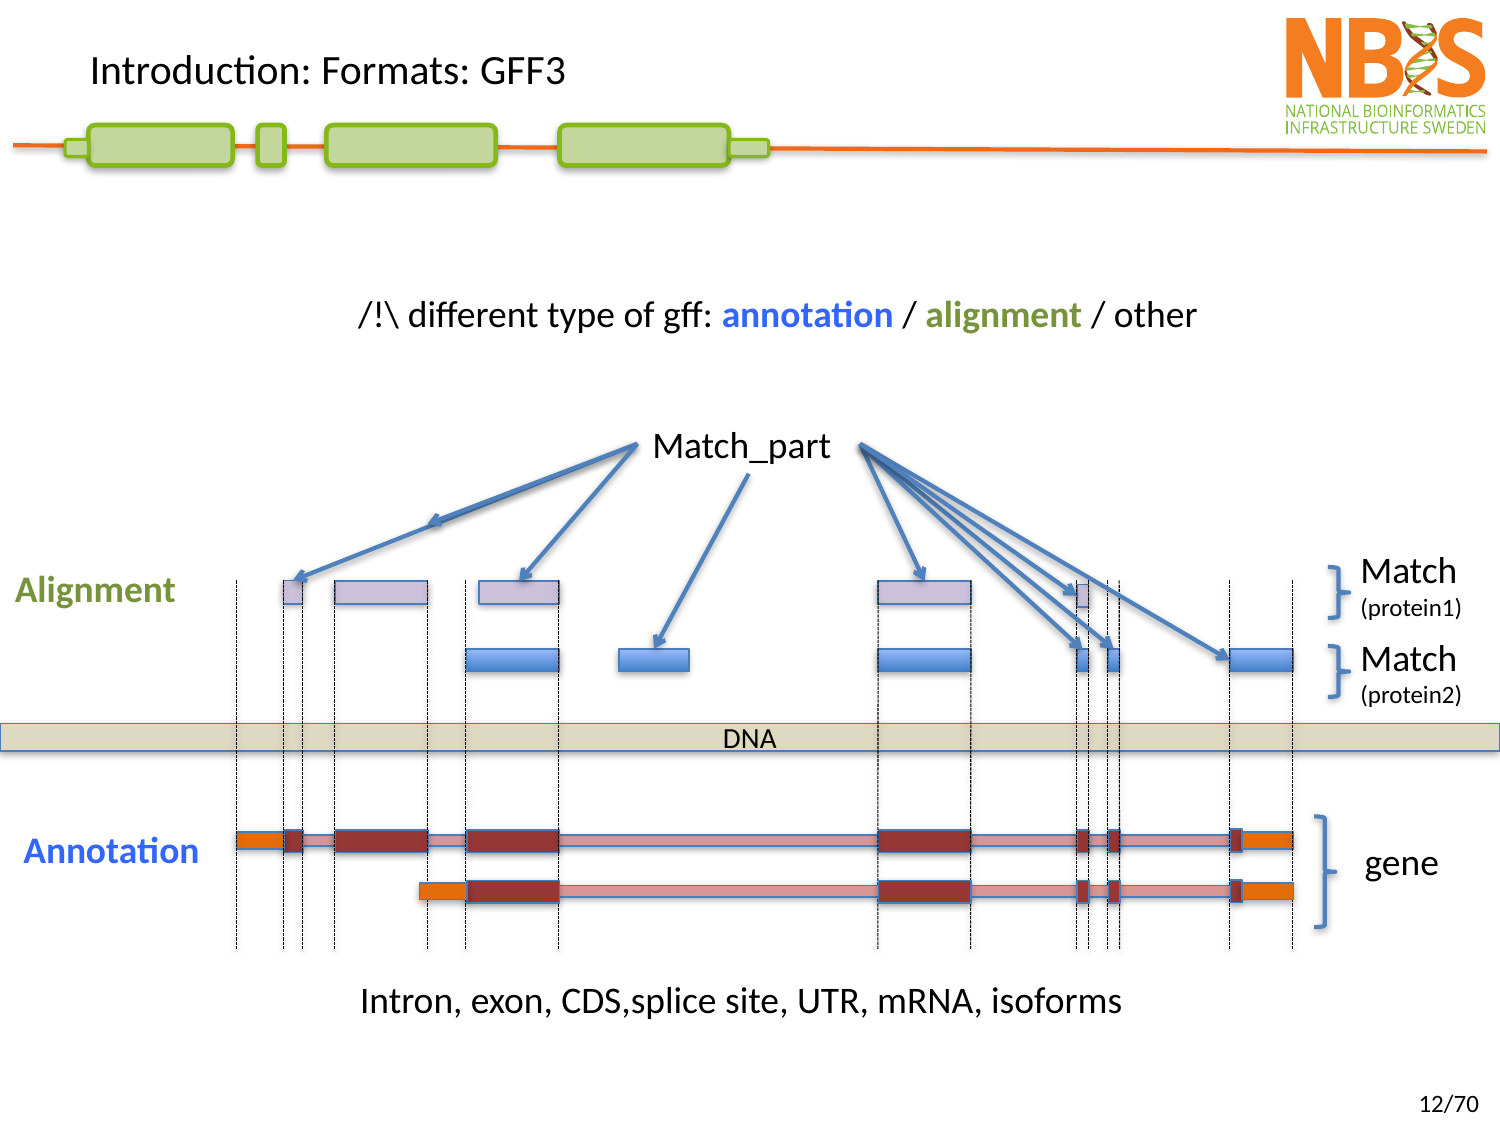

# Introduction: Formats: GFF3
/!\ different type of gff: annotation / alignment / other
Match_part
Match
(protein1)
Alignment

Match
(protein2)

DNA

Annotation

gene

Intron, exon, CDS,splice site, UTR, mRNA, isoforms
12/70